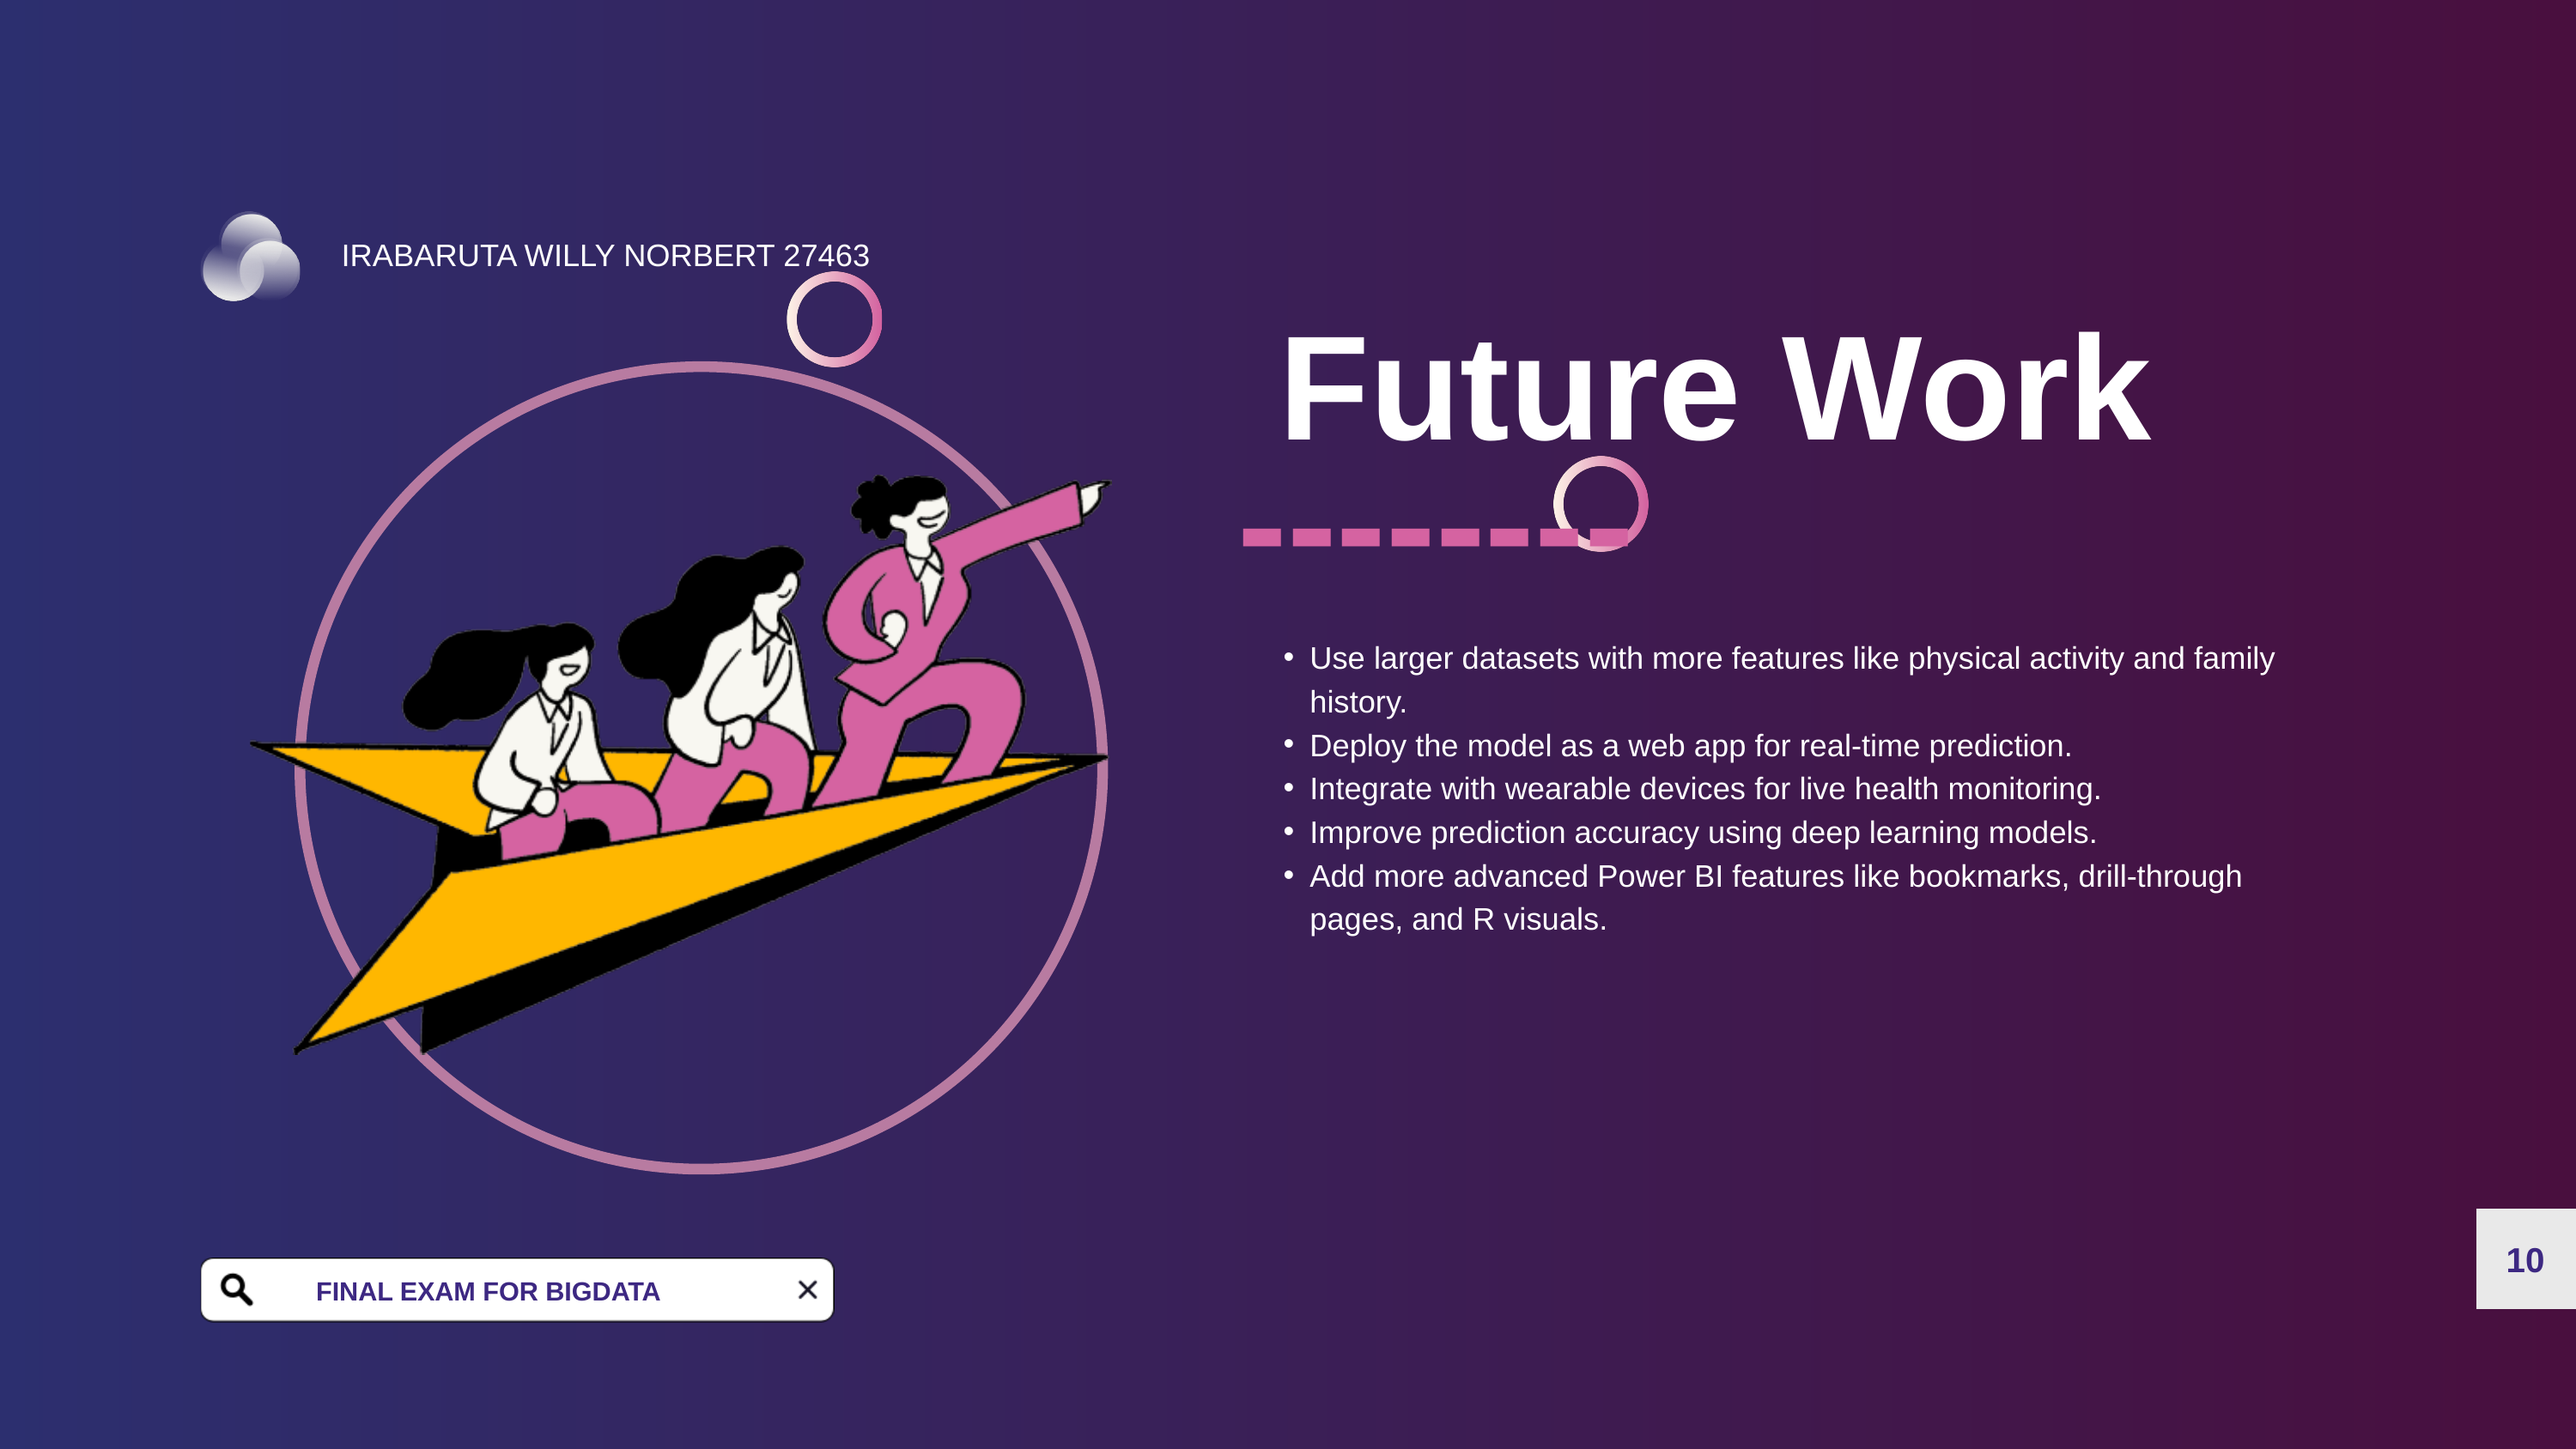

IRABARUTA WILLY NORBERT 27463

 Future Work

--------

Use larger datasets with more features like physical activity and family history.
Deploy the model as a web app for real-time prediction.
Integrate with wearable devices for live health monitoring.
Improve prediction accuracy using deep learning models.
Add more advanced Power BI features like bookmarks, drill-through pages, and R visuals.

10

FINAL EXAM FOR BIGDATA